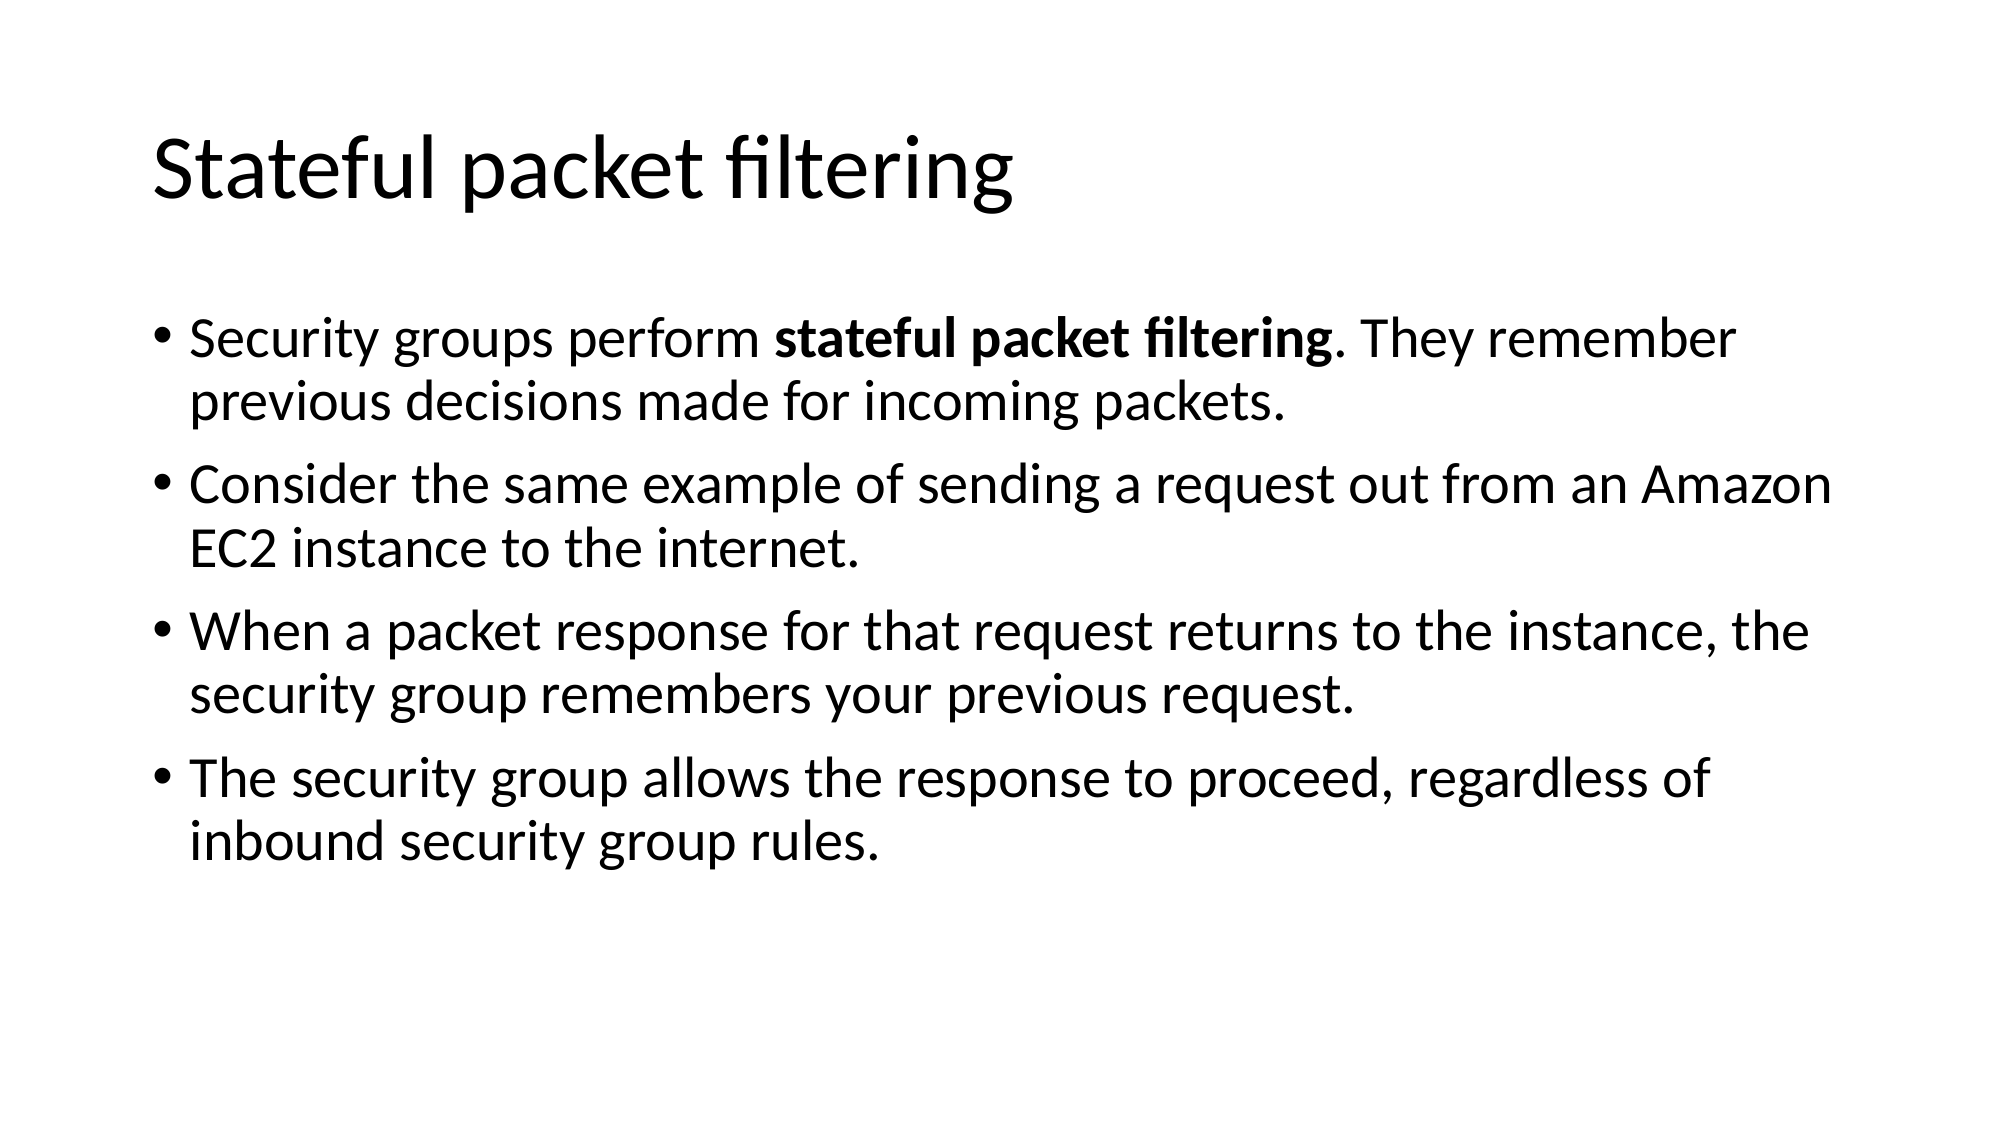

# Stateful packet filtering
Security groups perform stateful packet filtering. They remember previous decisions made for incoming packets.
Consider the same example of sending a request out from an Amazon EC2 instance to the internet.
When a packet response for that request returns to the instance, the security group remembers your previous request.
The security group allows the response to proceed, regardless of inbound security group rules.